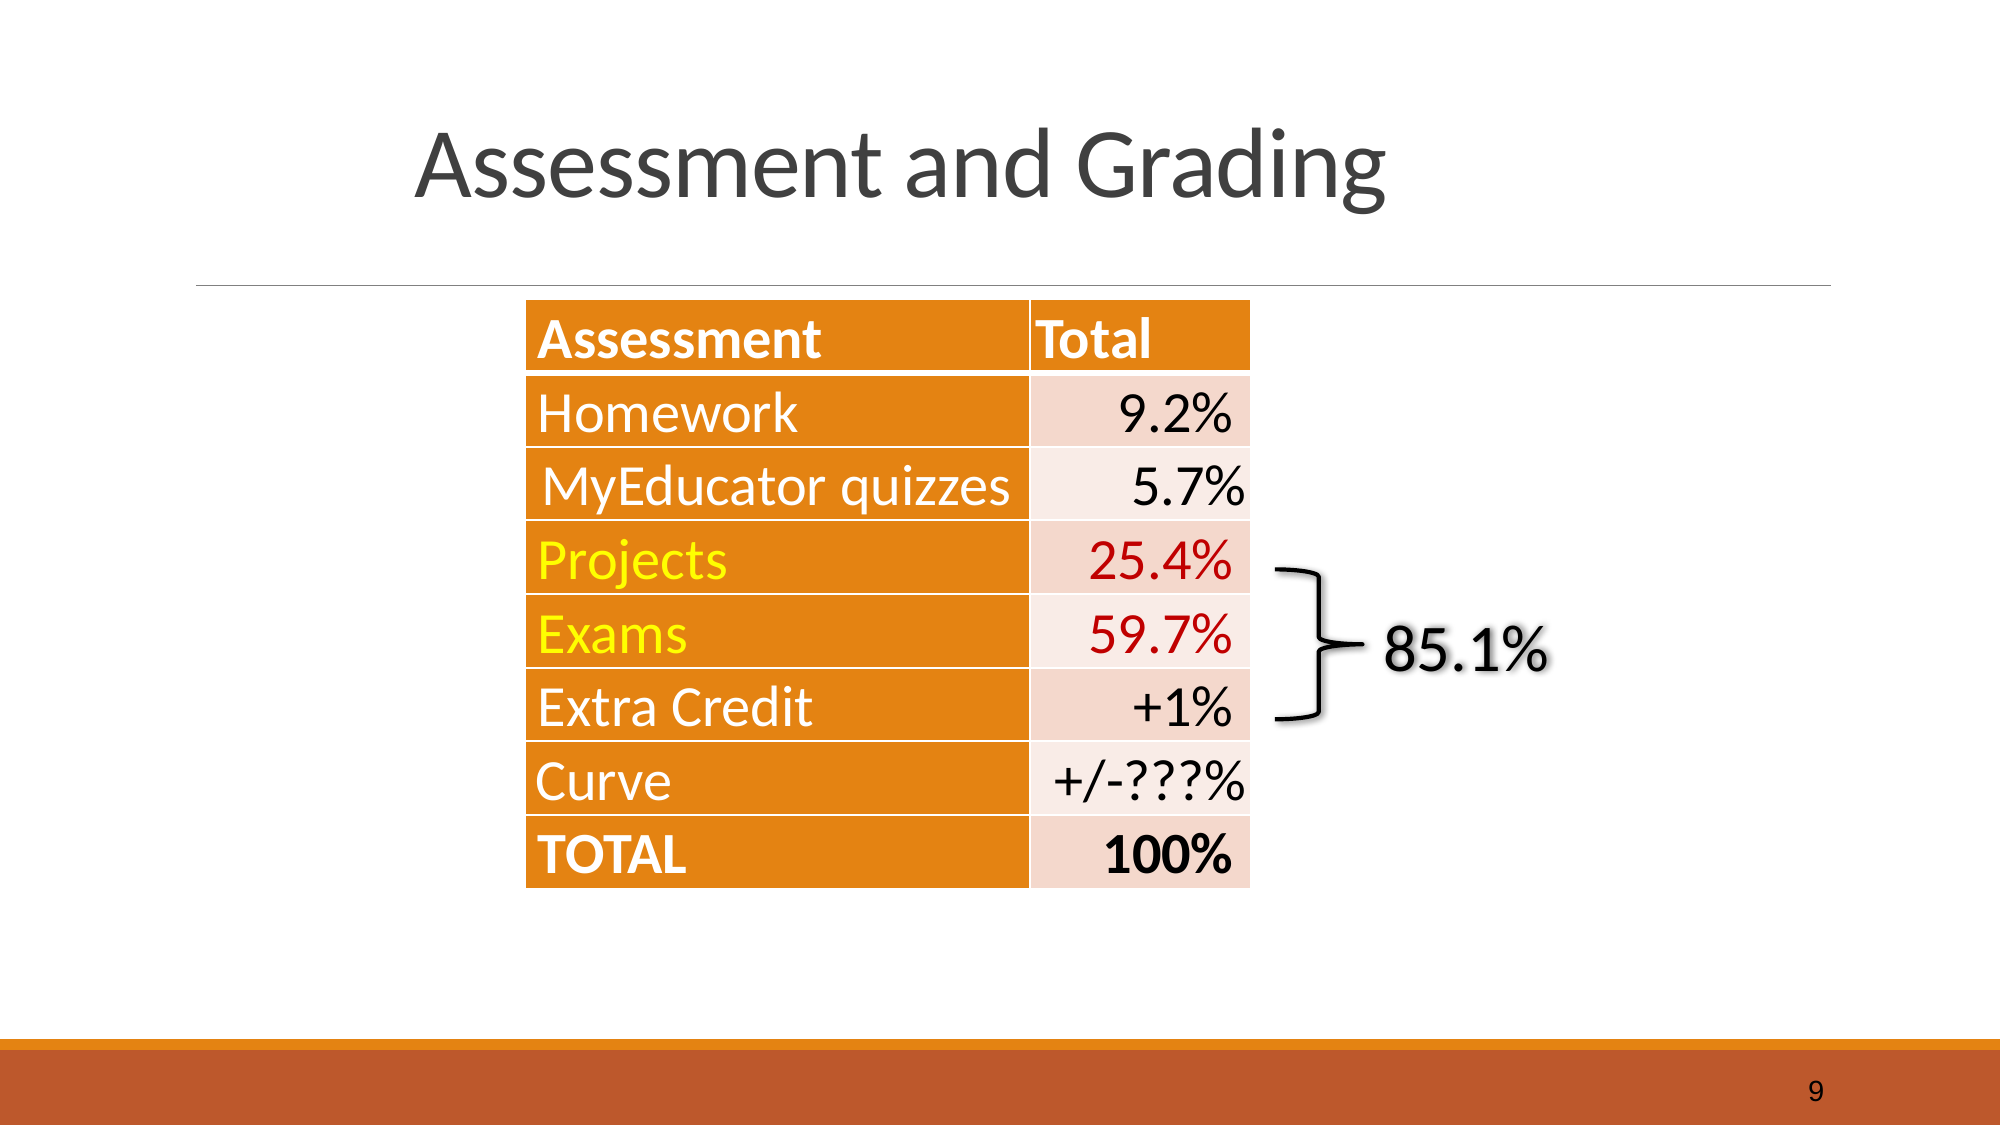

# Assessment and Grading
| Assessment | Total |
| --- | --- |
| Homework | 9.2% |
| MyEducator quizzes | 5.7% |
| Projects | 25.4% |
| Exams | 59.7% |
| Extra Credit | +1% |
| Curve | +/-???% |
| TOTAL | 100% |
           85.1%
9